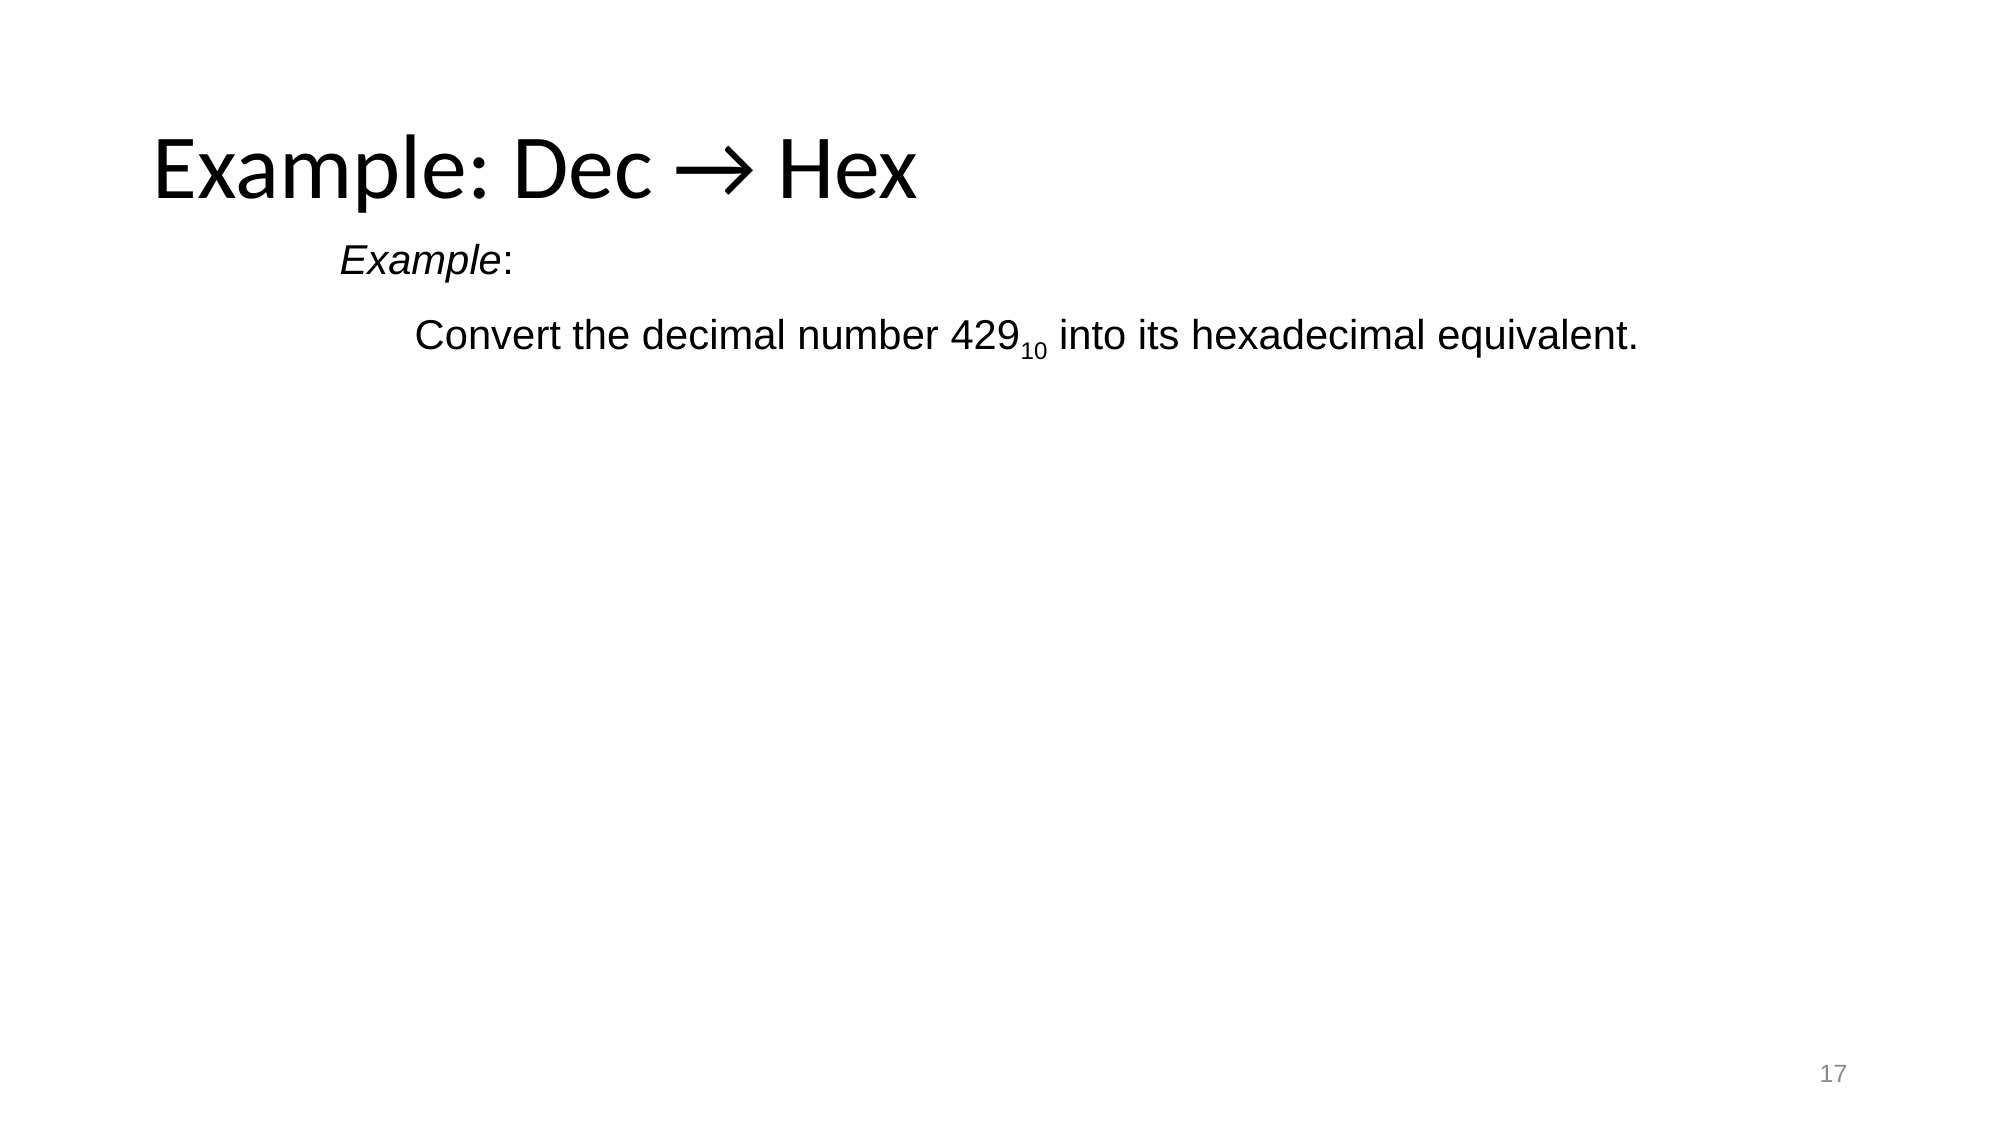

# Example: Dec → Hex
Example:
Convert the decimal number 42910 into its hexadecimal equivalent.
17